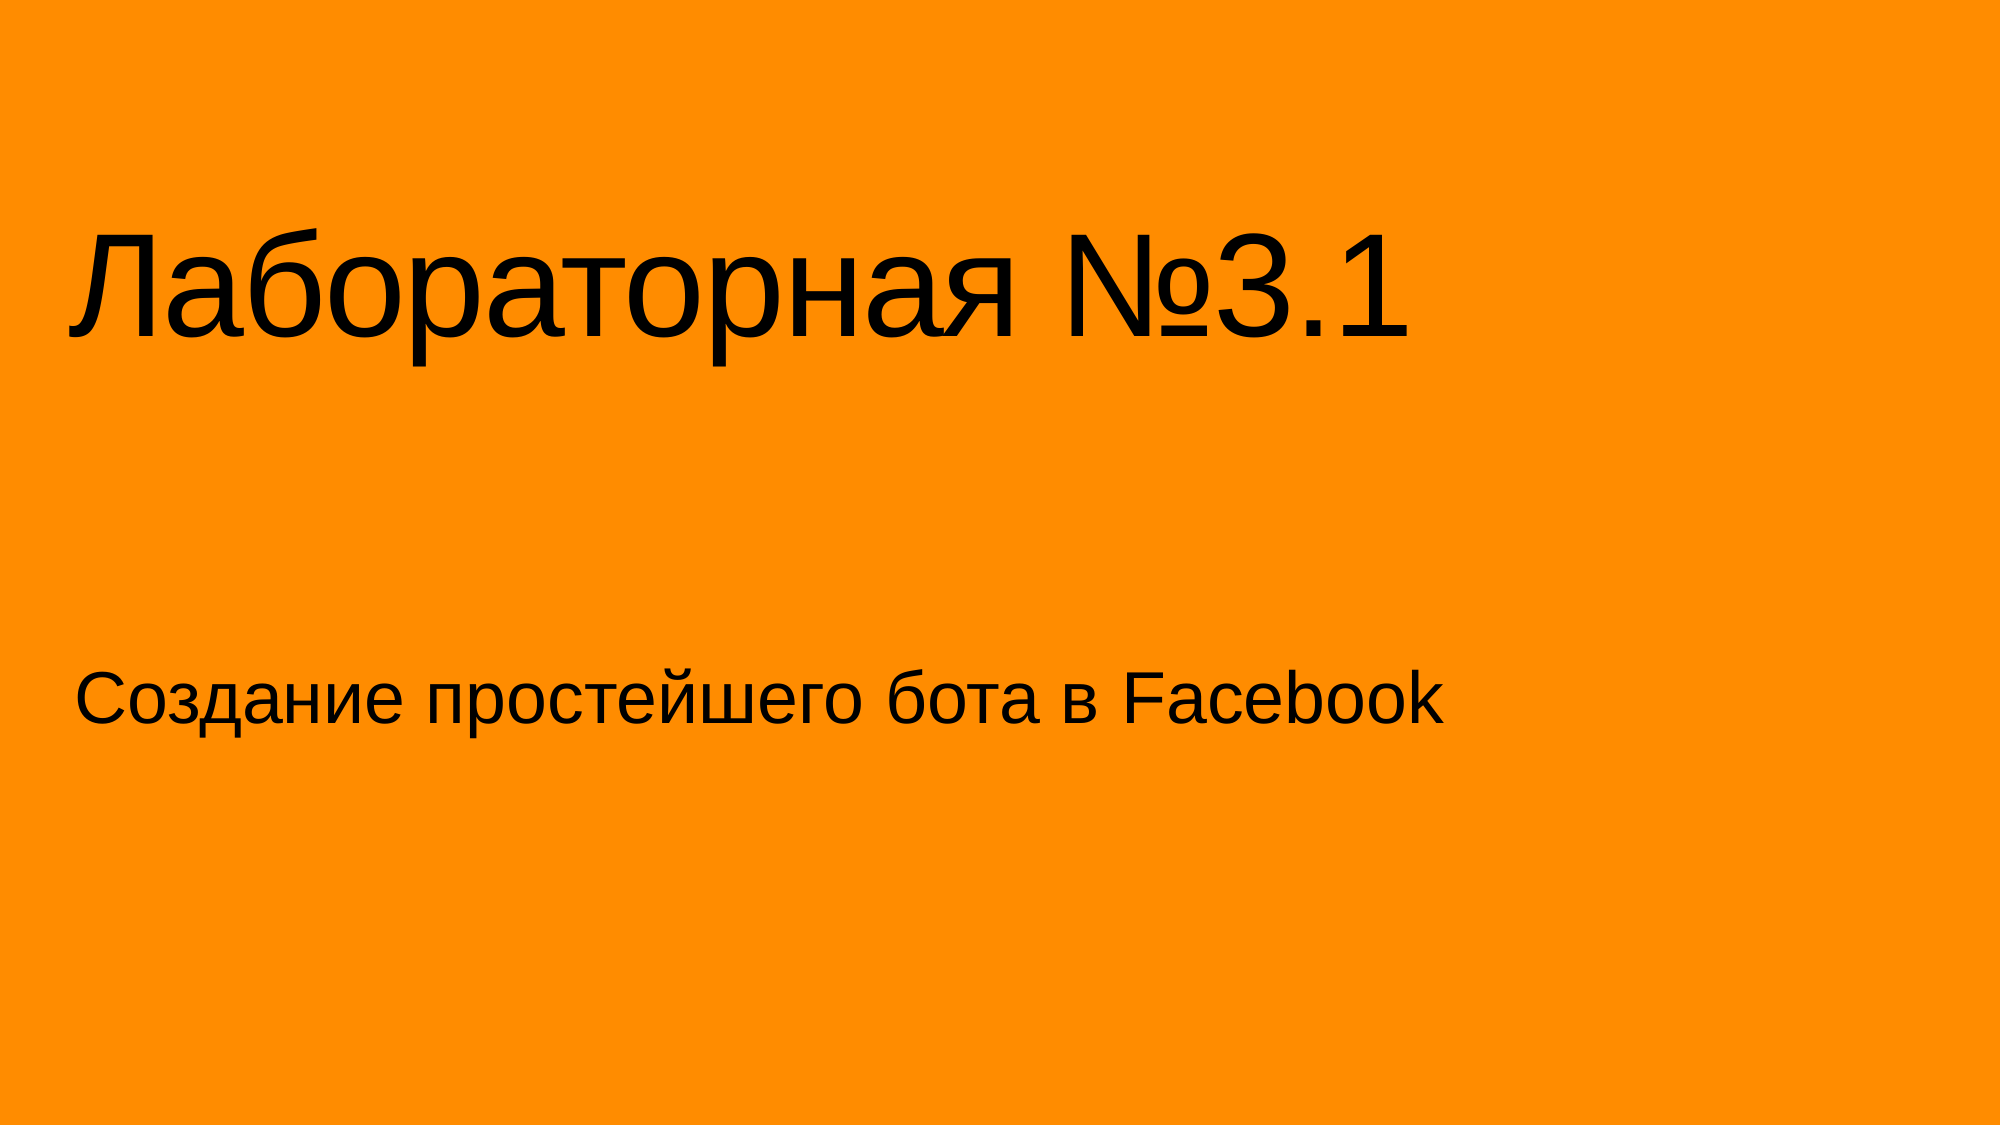

# Лабораторная №3.1
Создание простейшего бота в Facebook